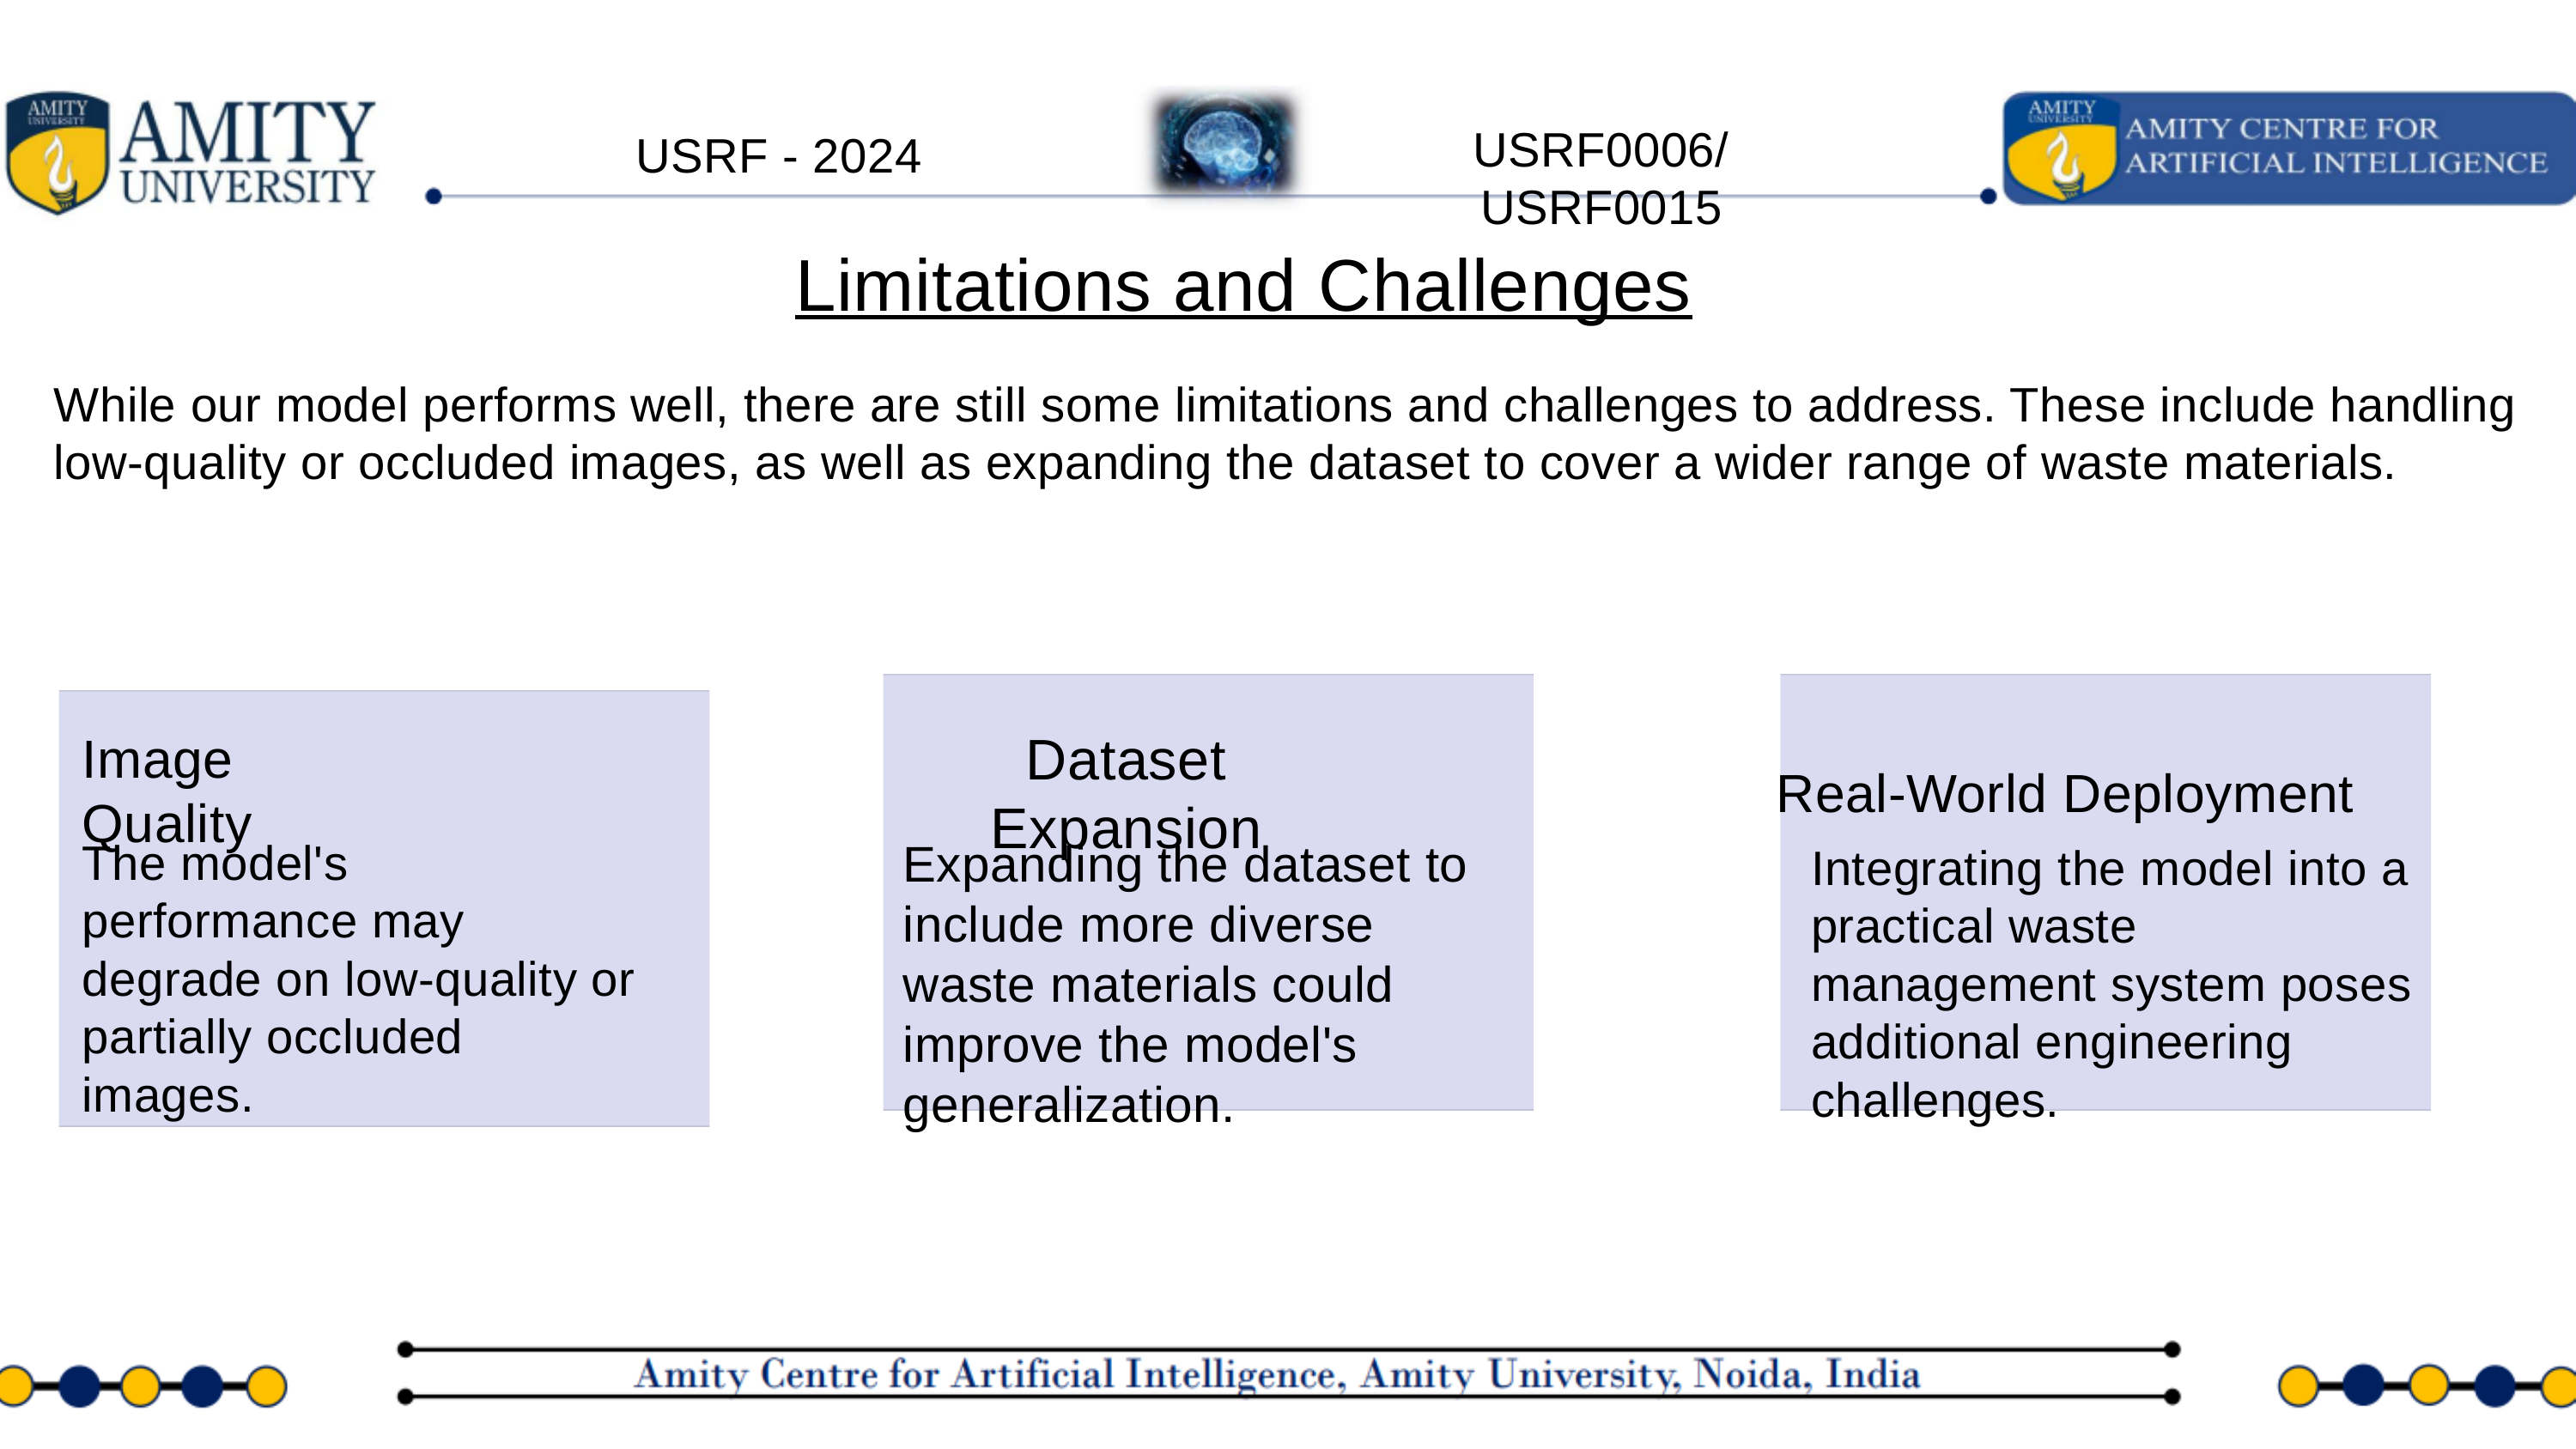

USRF0006/USRF0015
          USRF - 2024
Limitations and Challenges
While our model performs well, there are still some limitations and challenges to address. These include handling low-quality or occluded images, as well as expanding the dataset to cover a wider range of waste materials.

Dataset Expansion
Image Quality
Real-World Deployment
The model's performance may degrade on low-quality or partially occluded images.
Expanding the dataset to include more diverse waste materials could improve the model's generalization.
Integrating the model into a practical waste management system poses additional engineering challenges.